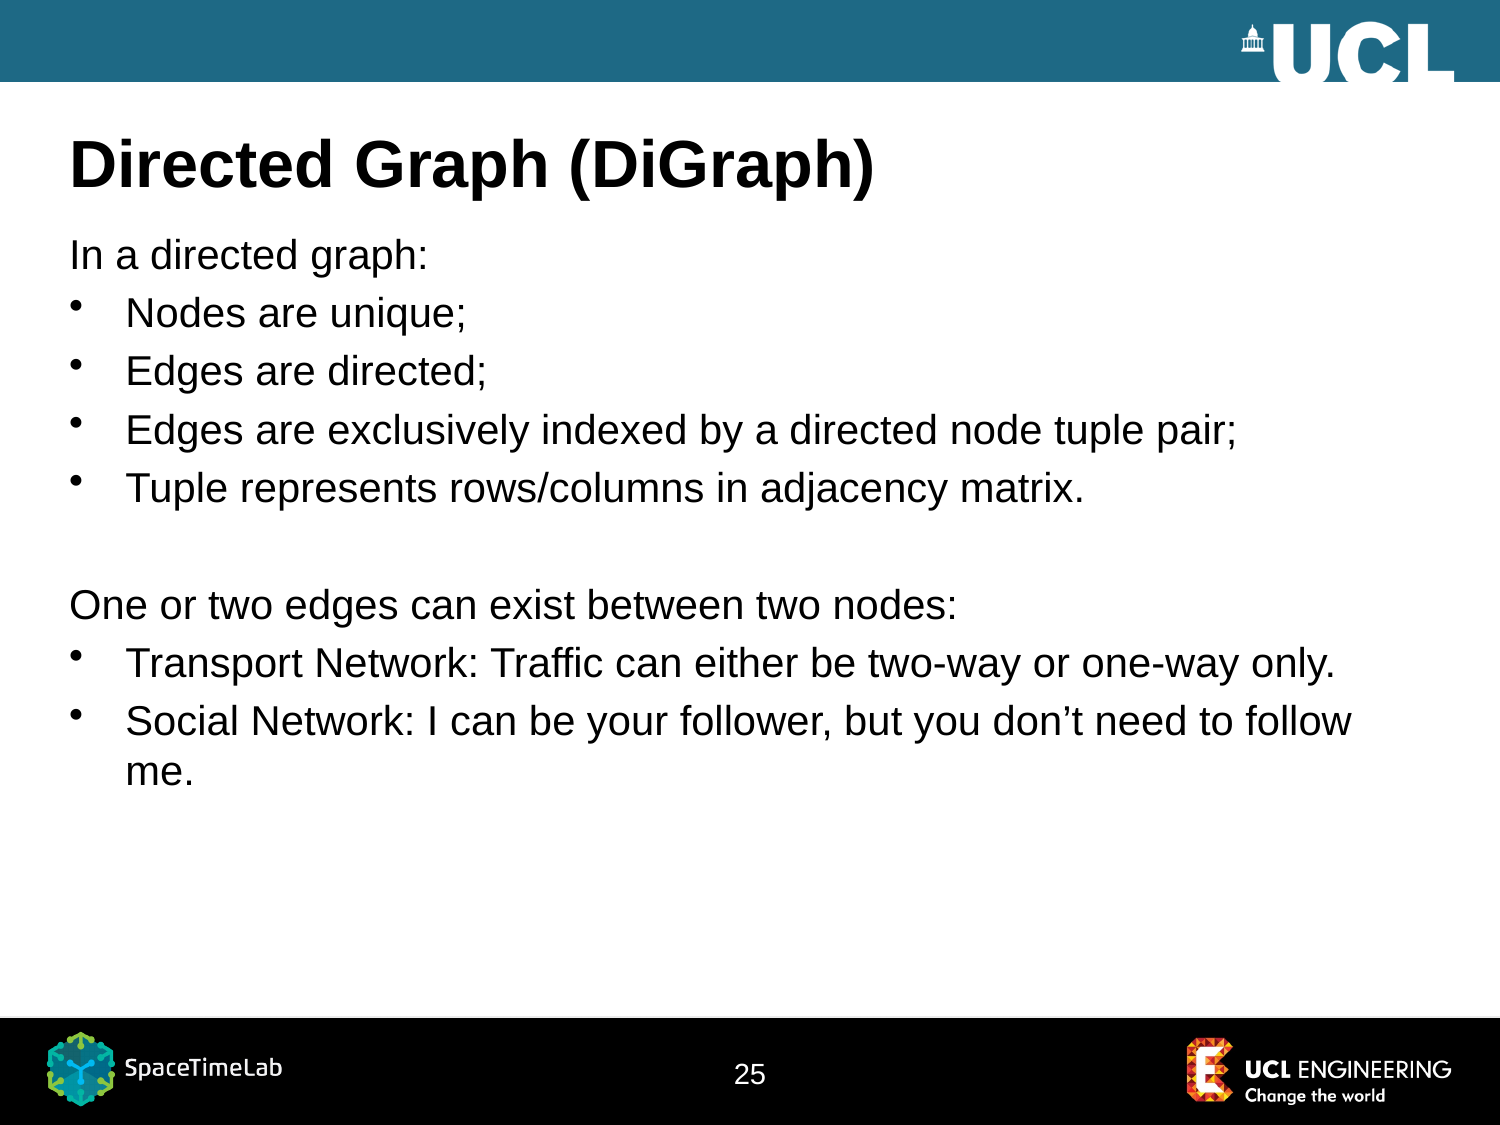

# Directed Graph (DiGraph)
In a directed graph:
Nodes are unique;
Edges are directed;
Edges are exclusively indexed by a directed node tuple pair;
Tuple represents rows/columns in adjacency matrix.

One or two edges can exist between two nodes:
Transport Network: Traffic can either be two-way or one-way only.
Social Network: I can be your follower, but you don’t need to follow me.
26